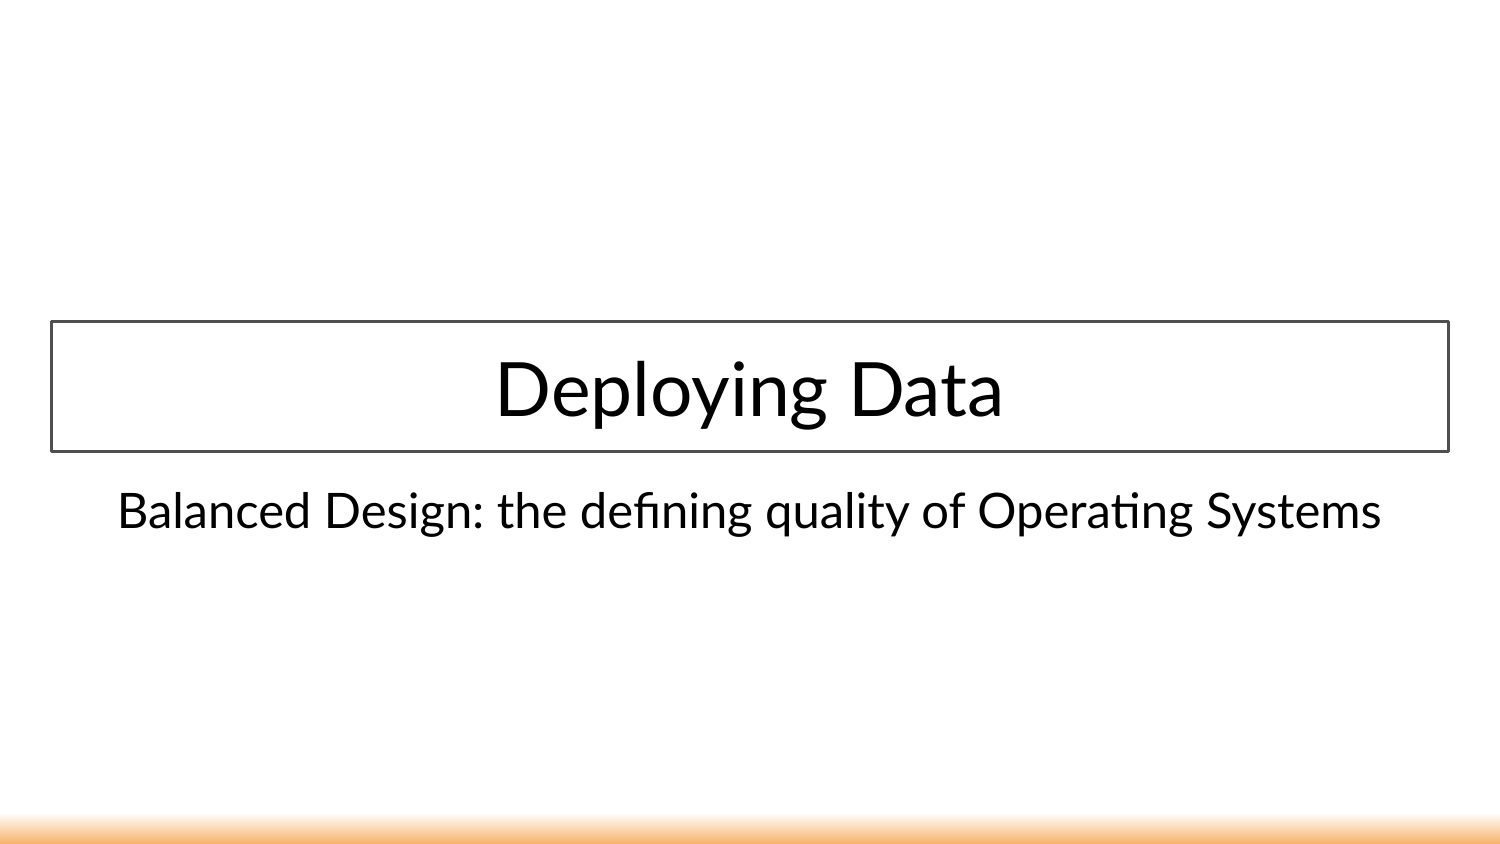

# Deploying Data
Balanced Design: the defining quality of Operating Systems